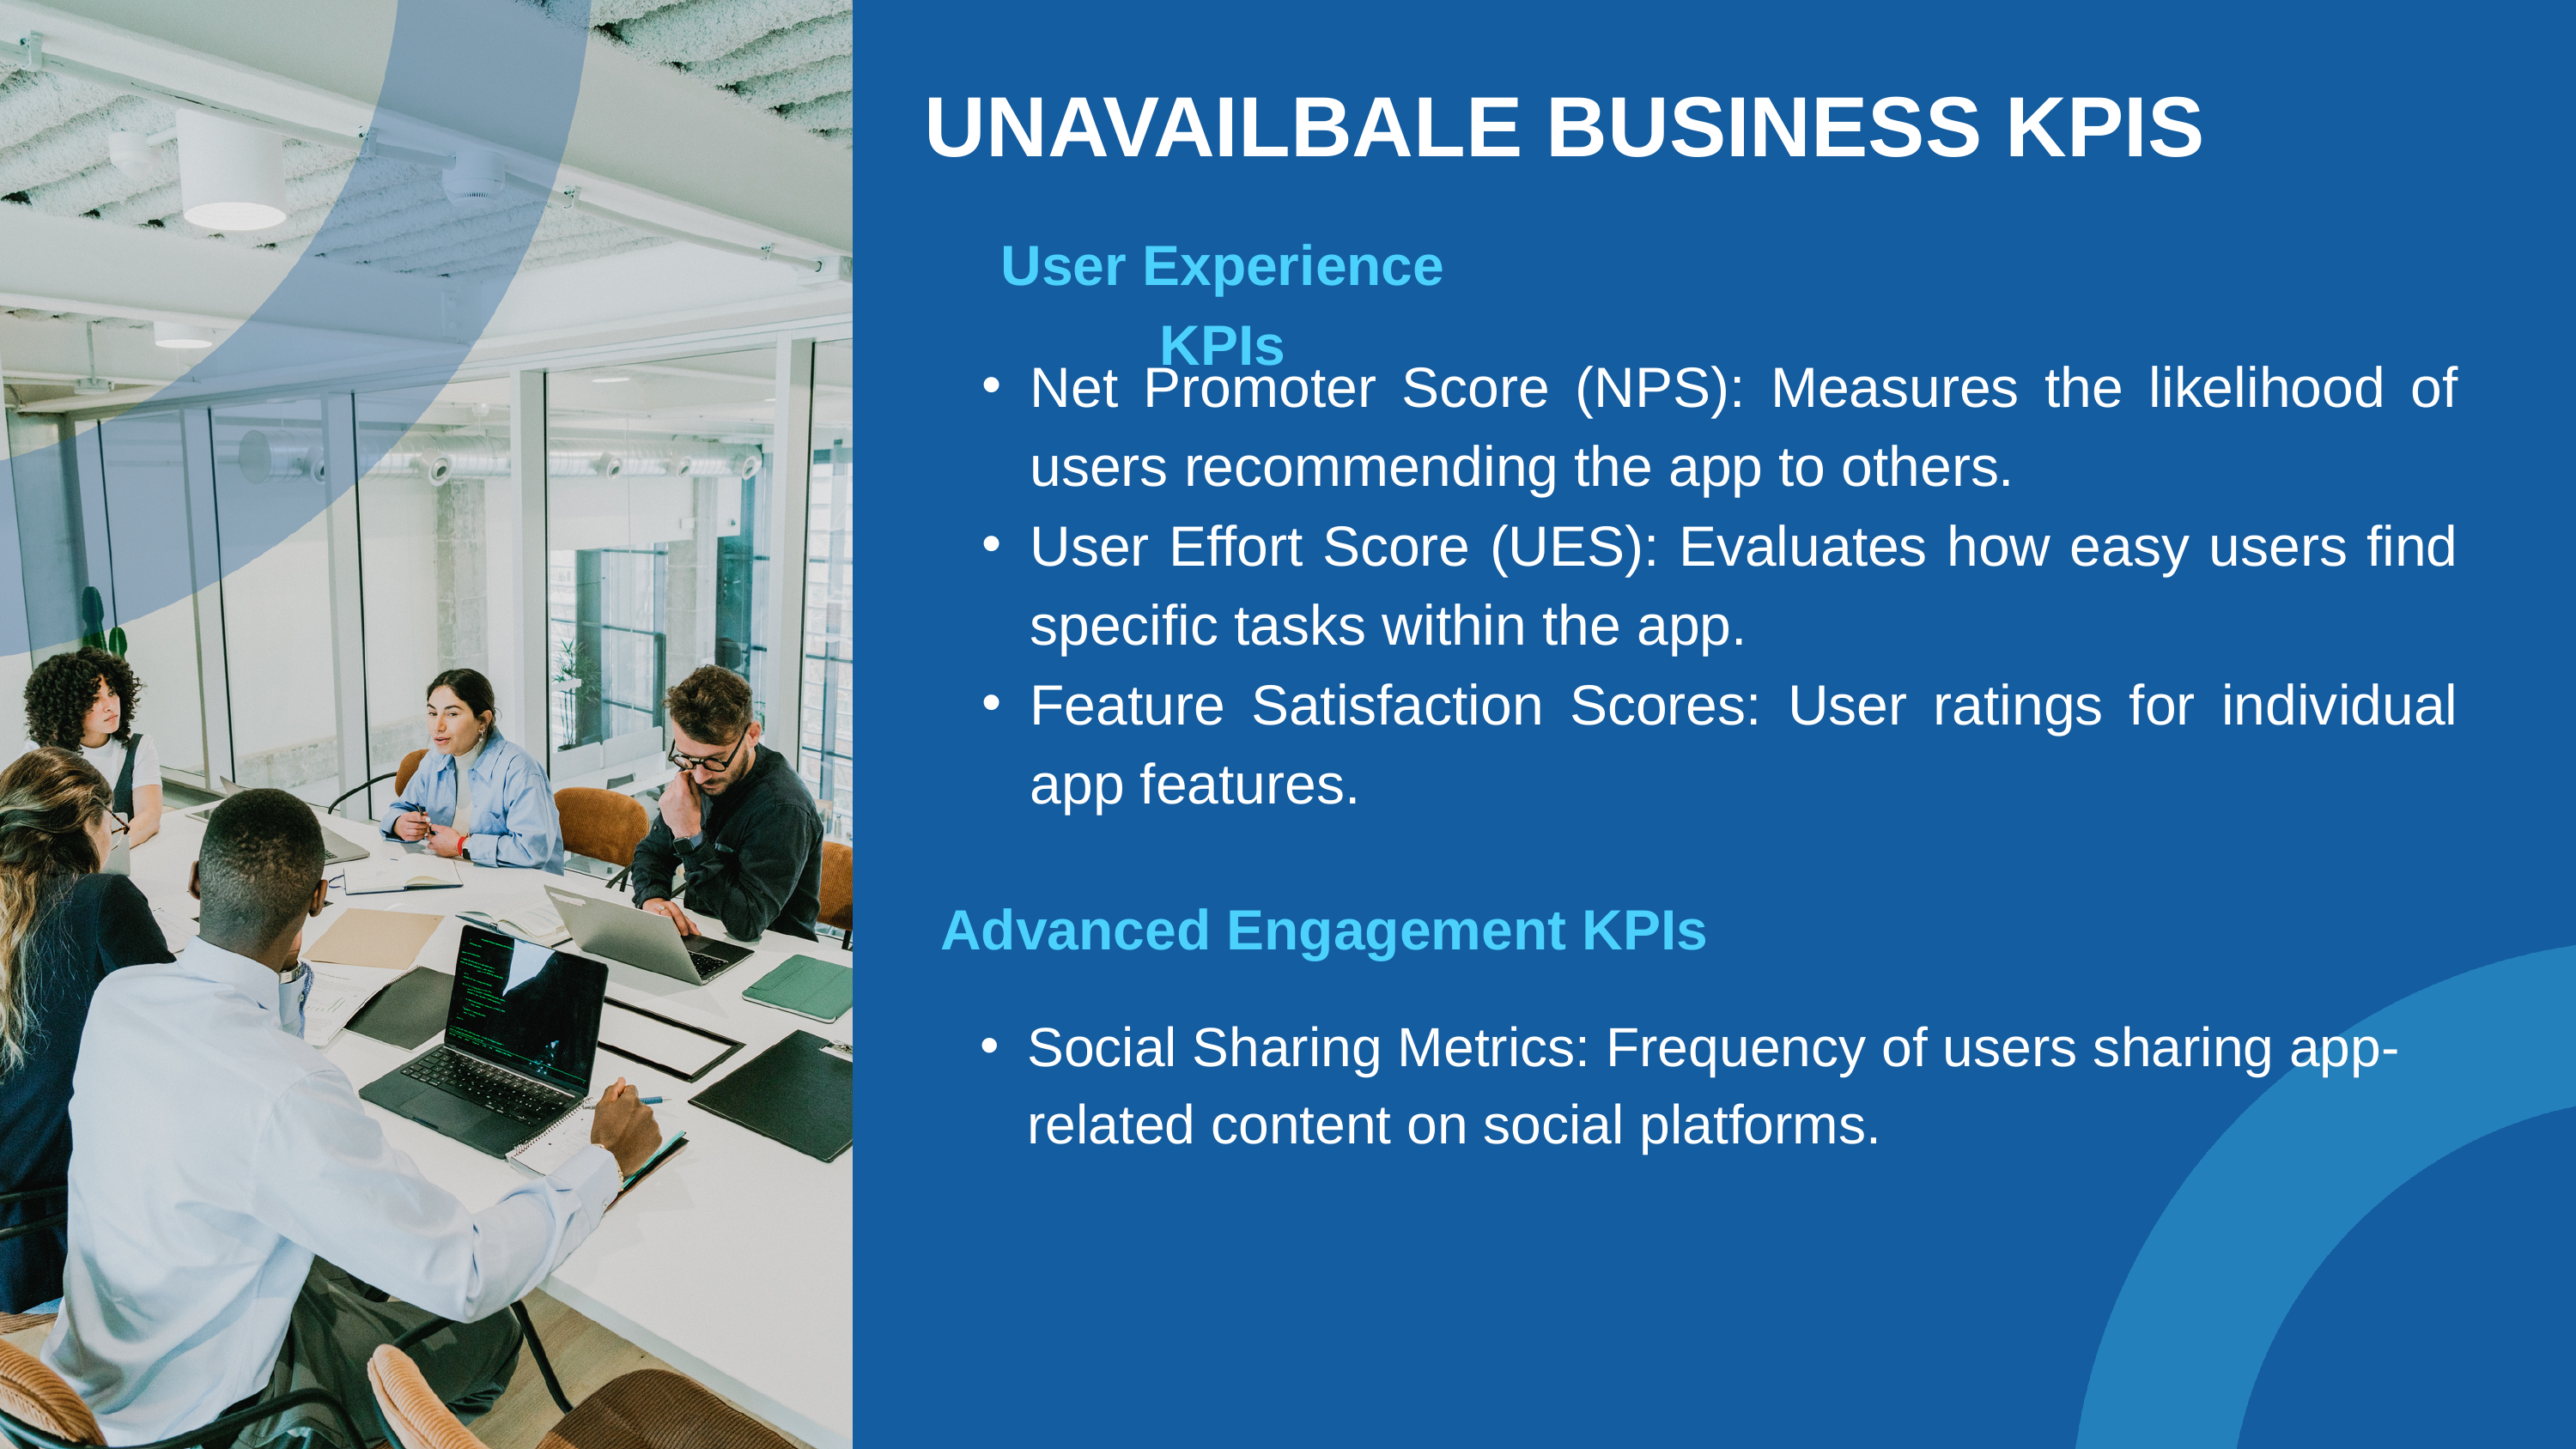

UNAVAILBALE BUSINESS KPIS
User Experience KPIs
Net Promoter Score (NPS): Measures the likelihood of users recommending the app to others.
User Effort Score (UES): Evaluates how easy users find specific tasks within the app.
Feature Satisfaction Scores: User ratings for individual app features.

Advanced Engagement KPIs

Social Sharing Metrics: Frequency of users sharing app-related content on social platforms.